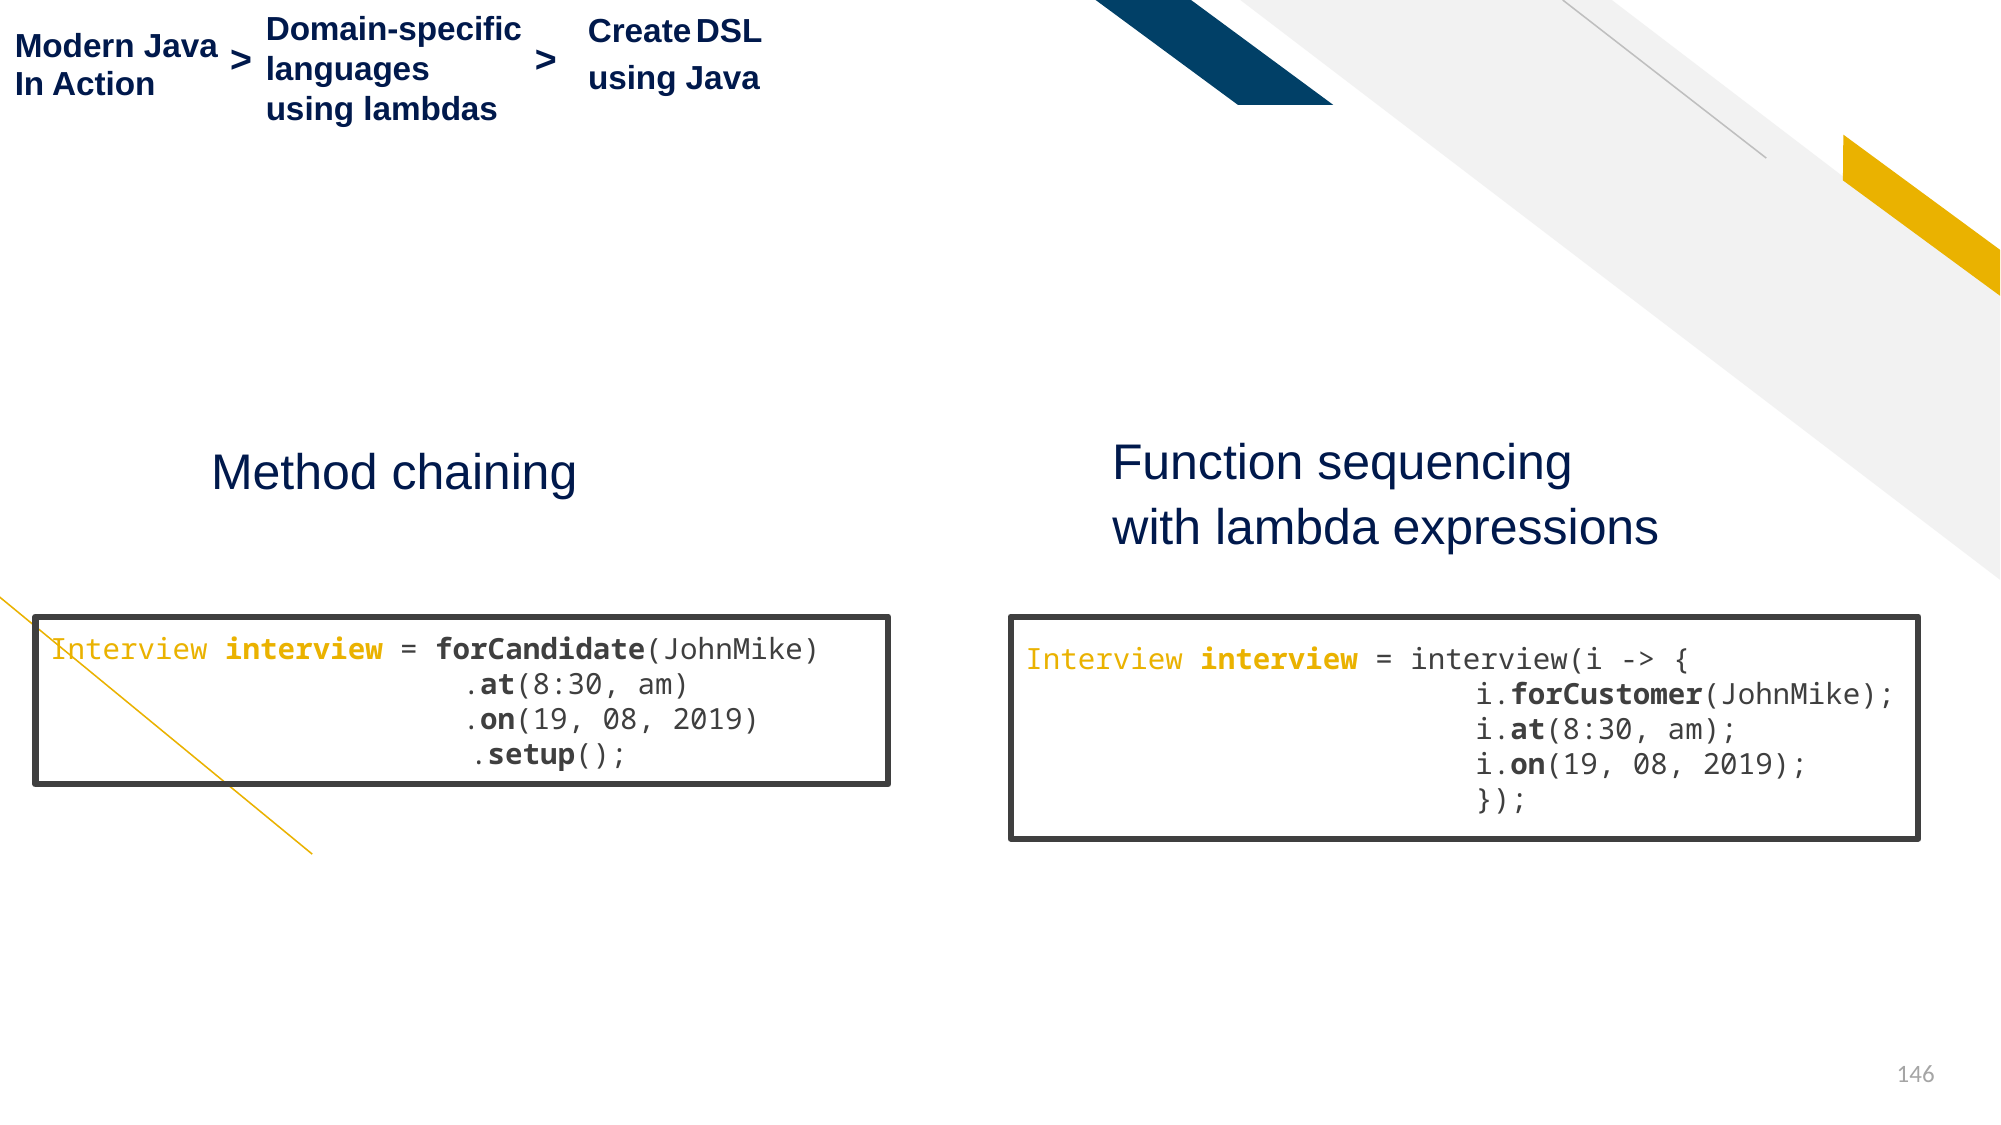

Domain-specific languages using lambdas
DSL
Create
Modern Java

>
>
using Java
In Action
Real world Java 8 DSL
Why use
What is
Function sequencing
Method chaining
with lambda expressions
Interview interview = forCandidate(JohnMike)
	               .at(8:30, am)
	               .on(19, 08, 2019)
                        .setup();
Interview interview = interview(i -> {
			i.forCustomer(JohnMike);
			i.at(8:30, am);
			i.on(19, 08, 2019);
			});
146